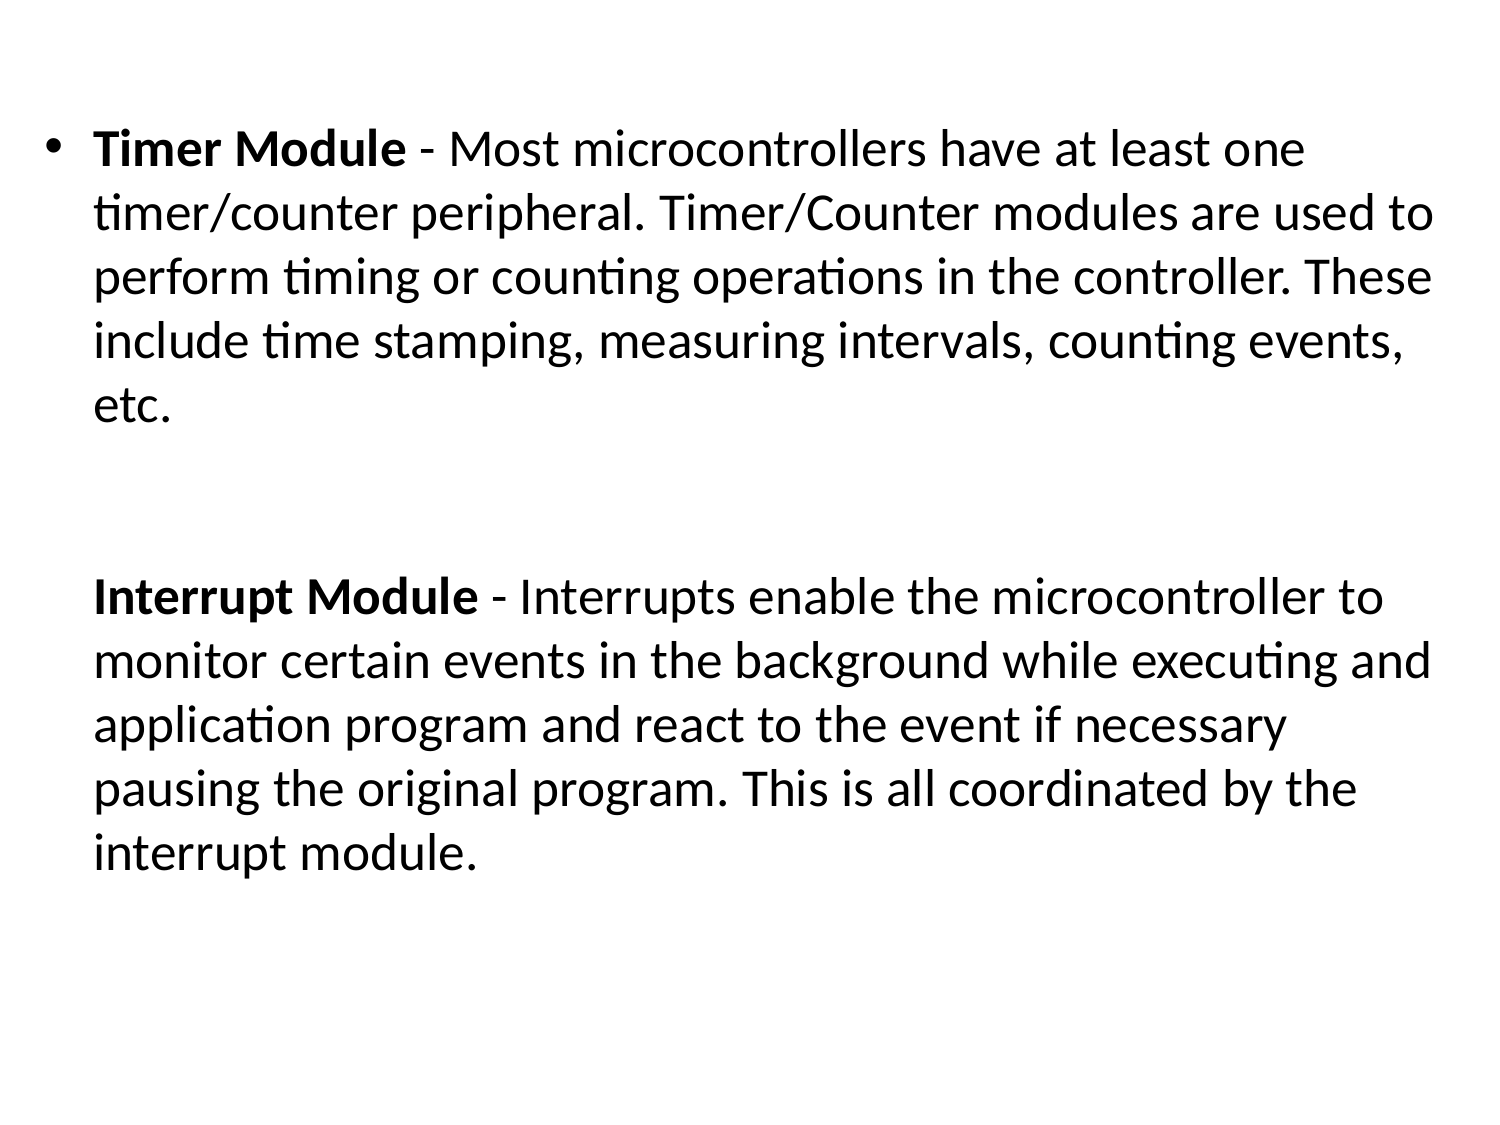

Timer Module - Most microcontrollers have at least one timer/counter peripheral. Timer/Counter modules are used to perform timing or counting operations in the controller. These include time stamping, measuring intervals, counting events, etc.
Interrupt Module - Interrupts enable the microcontroller to monitor certain events in the background while executing and application program and react to the event if necessary pausing the original program. This is all coordinated by the interrupt module.